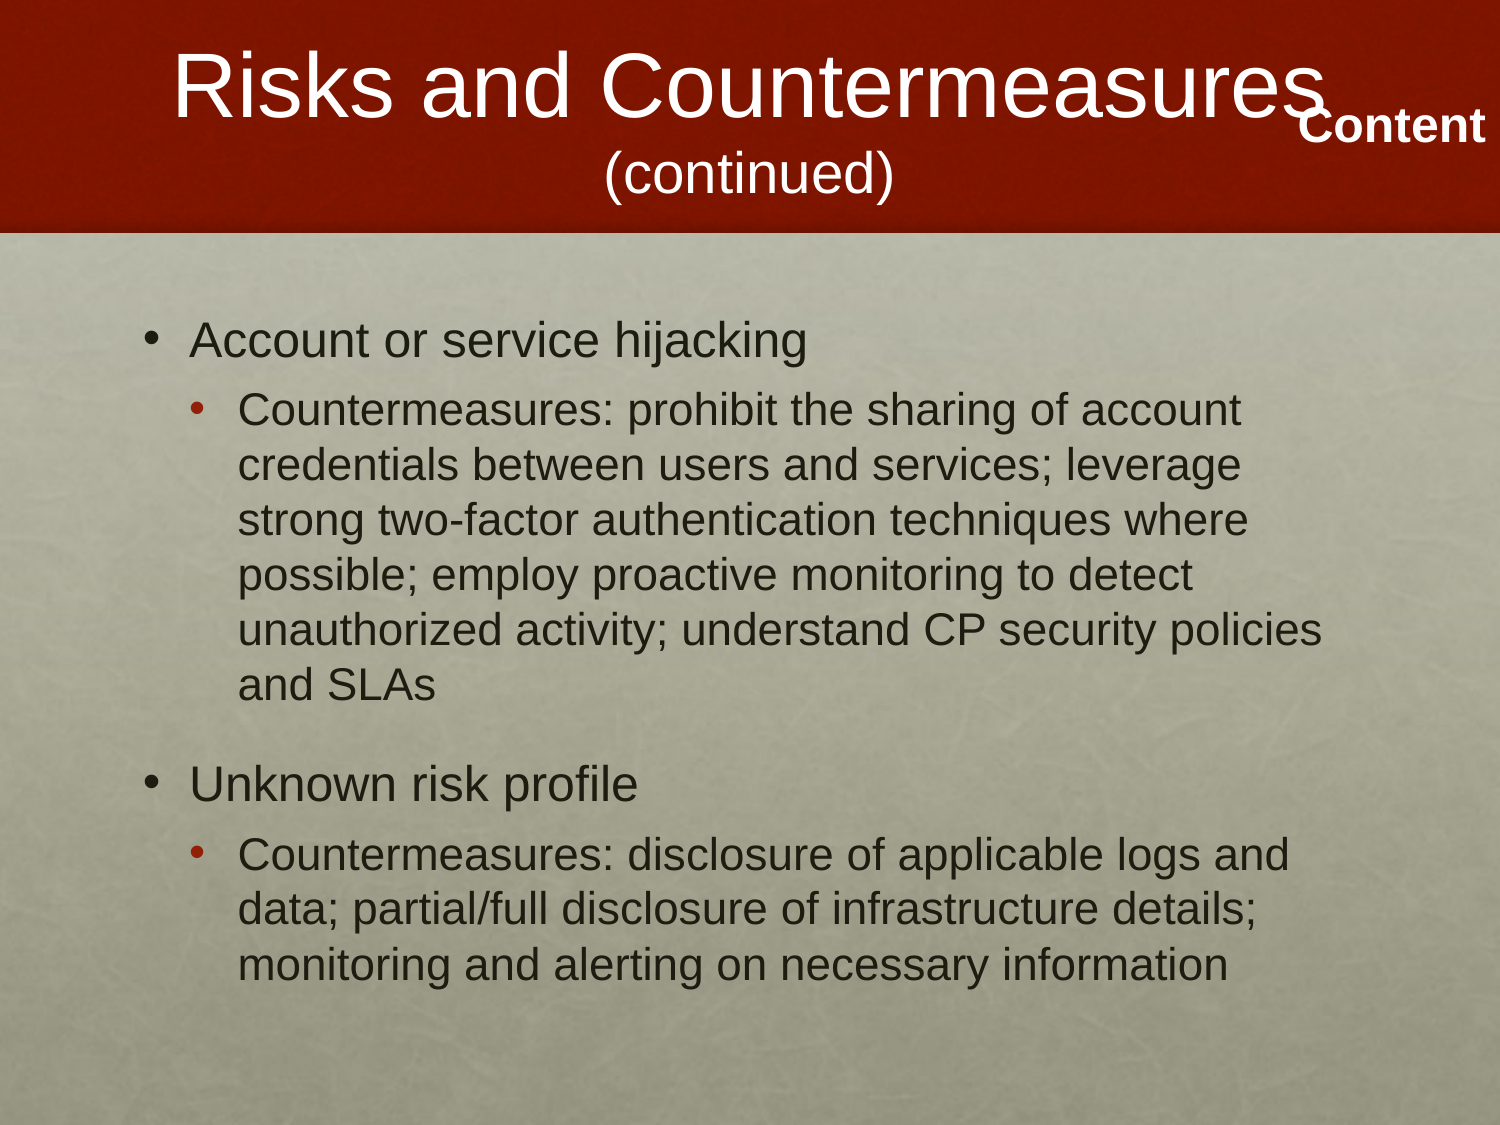

# Risks and Countermeasures (continued)
Account or service hijacking
Countermeasures: prohibit the sharing of account credentials between users and services; leverage strong two-factor authentication techniques where possible; employ proactive monitoring to detect unauthorized activity; understand CP security policies and SLAs
Unknown risk profile
Countermeasures: disclosure of applicable logs and data; partial/full disclosure of infrastructure details; monitoring and alerting on necessary information